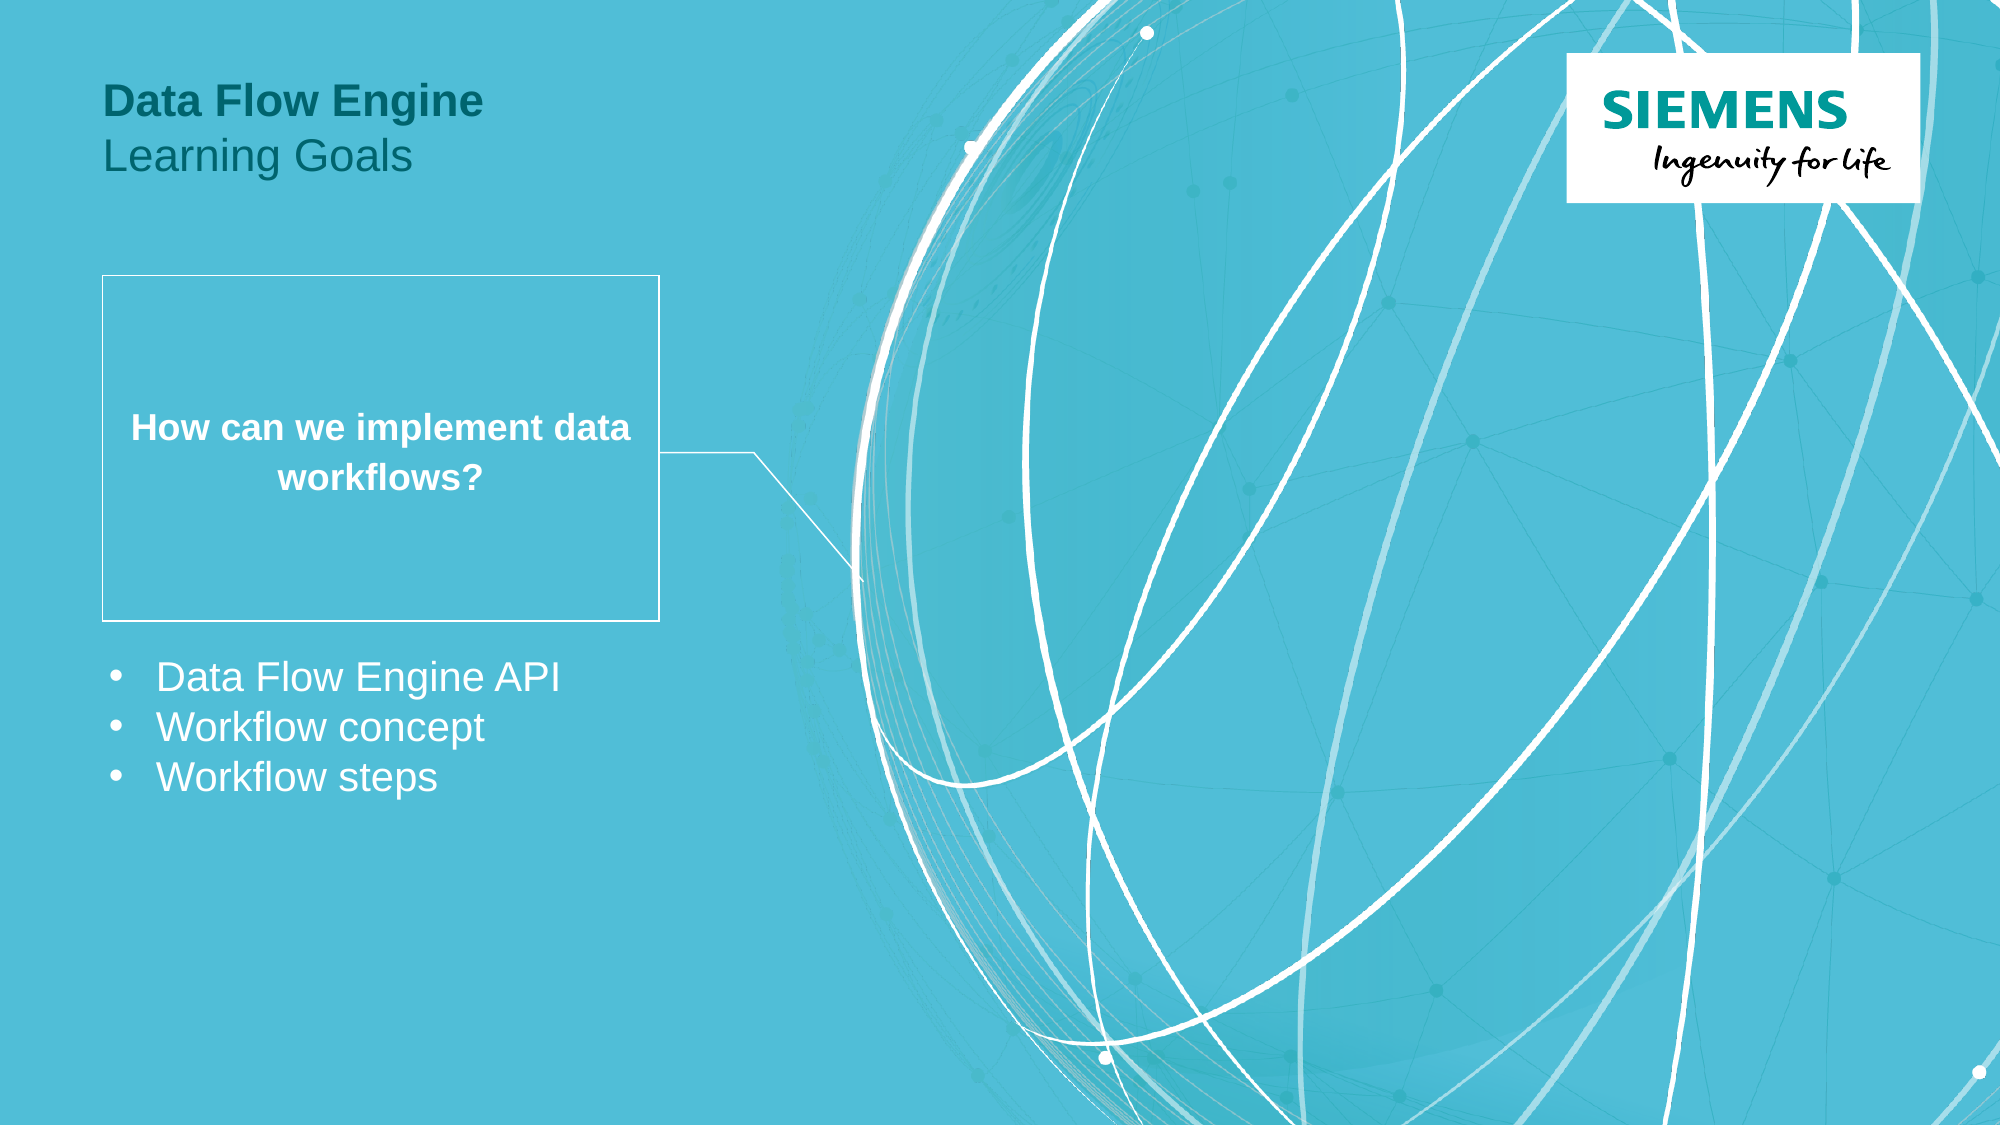

# Data Flow Engine Learning Goals
How can we implement data workflows?
Data Flow Engine API
Workflow concept
Workflow steps